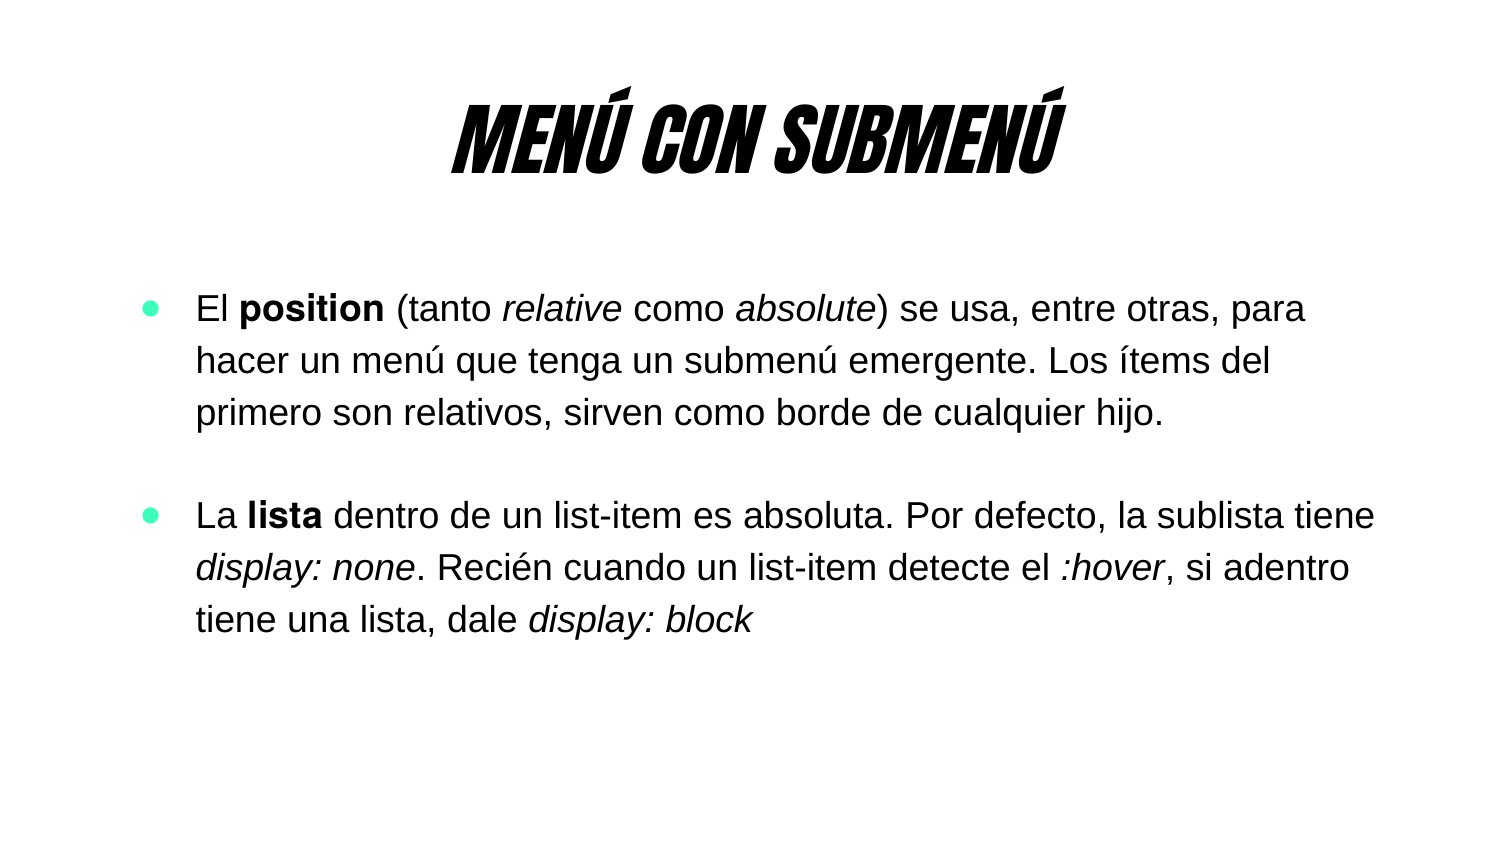

MENÚ CON SUBMENÚ
El position (tanto relative como absolute) se usa, entre otras, para hacer un menú que tenga un submenú emergente. Los ítems del primero son relativos, sirven como borde de cualquier hijo.

La lista dentro de un list-item es absoluta. Por defecto, la sublista tiene display: none. Recién cuando un list-item detecte el :hover, si adentro tiene una lista, dale display: block